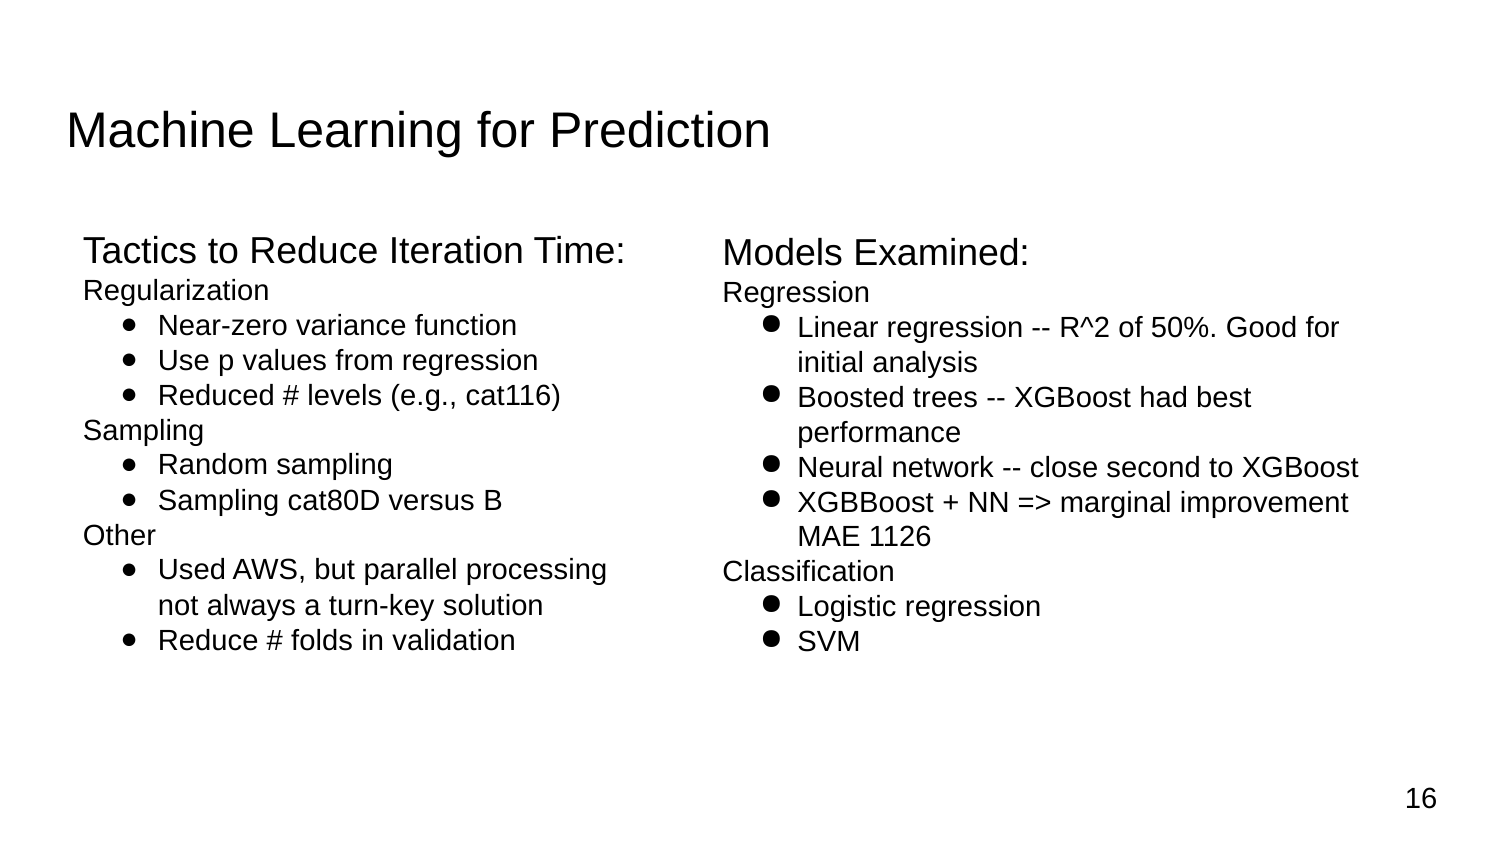

# Machine Learning for Prediction
Tactics to Reduce Iteration Time:
Regularization
Near-zero variance function
Use p values from regression
Reduced # levels (e.g., cat116)
Sampling
Random sampling
Sampling cat80D versus B
Other
Used AWS, but parallel processing not always a turn-key solution
Reduce # folds in validation
Models Examined:
Regression
Linear regression -- R^2 of 50%. Good for initial analysis
Boosted trees -- XGBoost had best performance
Neural network -- close second to XGBoost
XGBBoost + NN => marginal improvement MAE 1126
Classification
Logistic regression
SVM

16